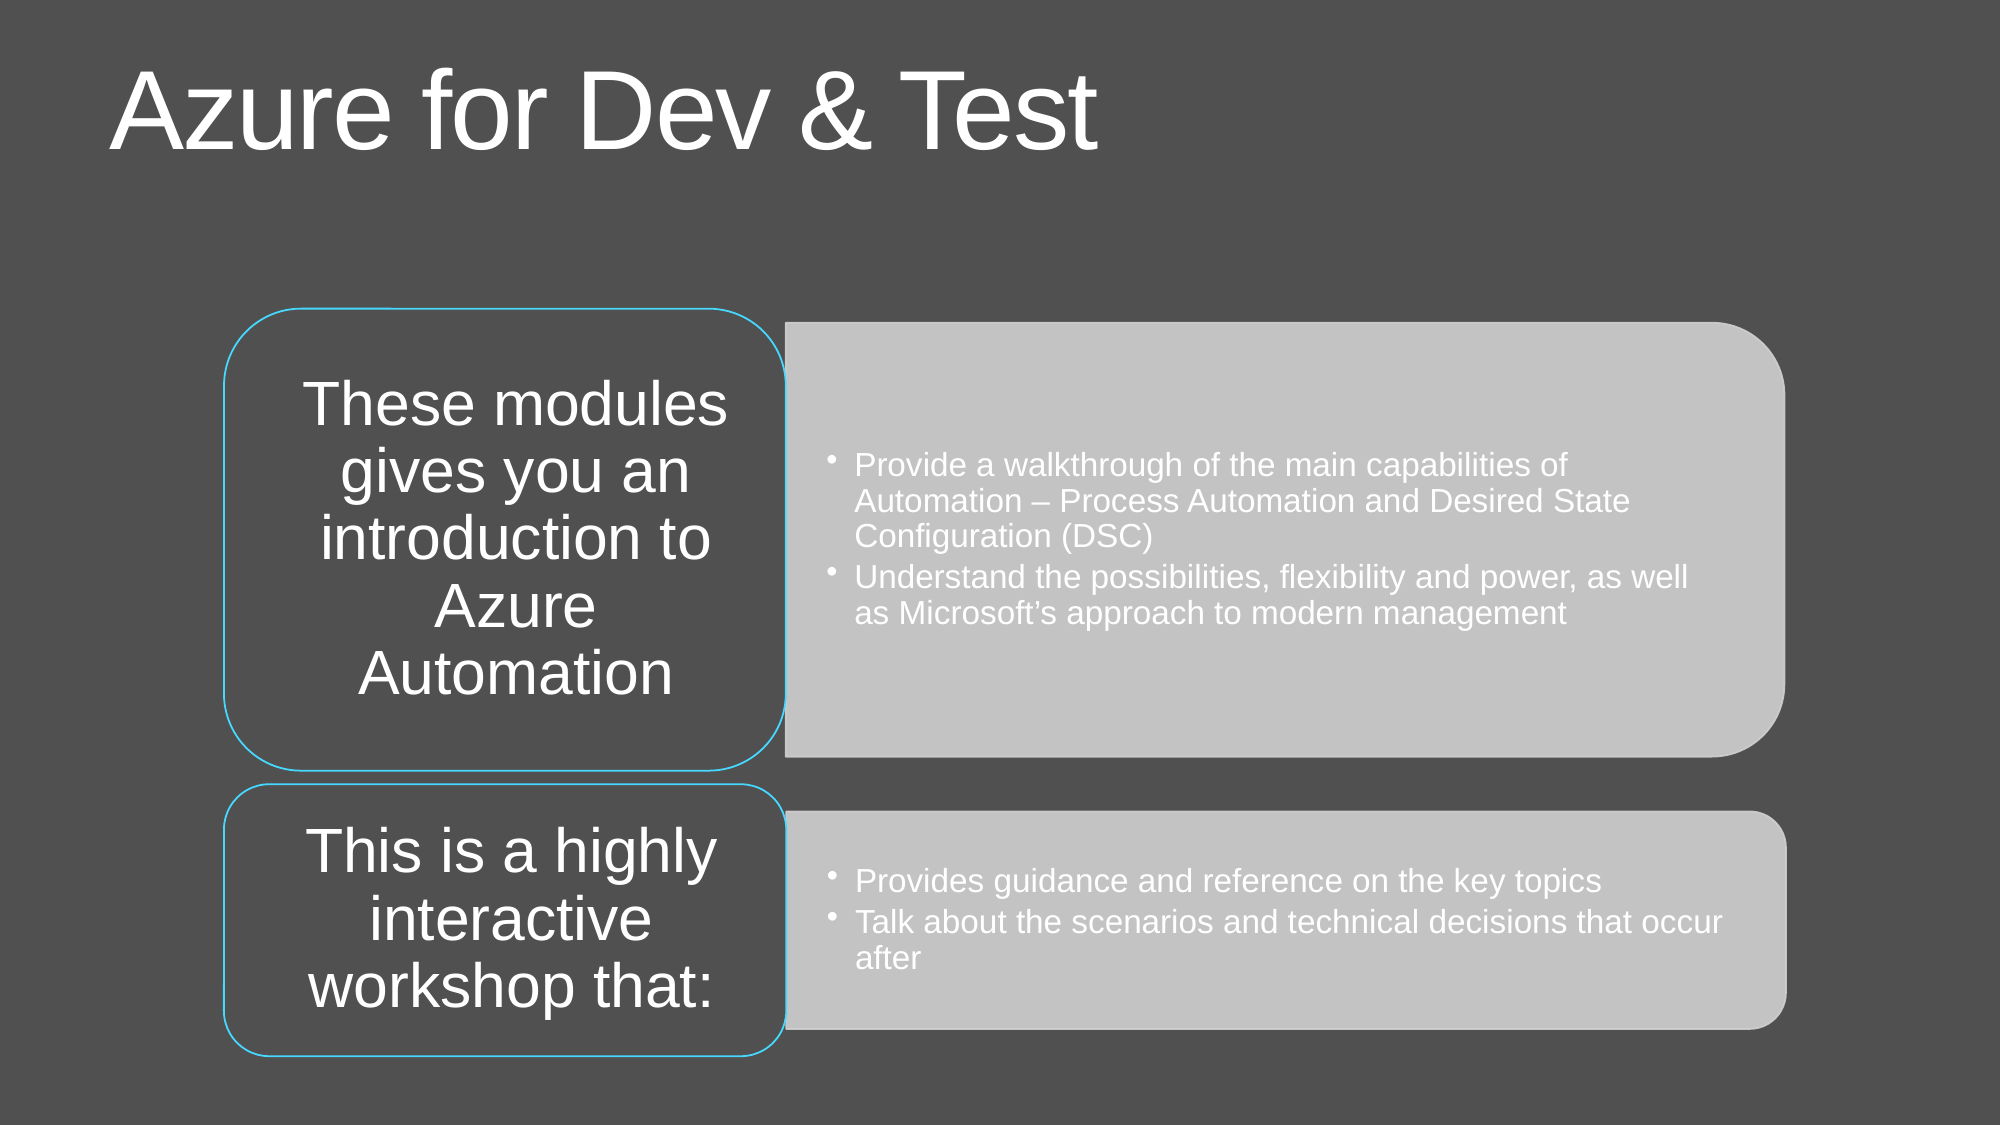

# Azure for Dev & Test
Provide a walkthrough of the main capabilities of Automation – Process Automation and Desired State Configuration (DSC)
Understand the possibilities, flexibility and power, as well as Microsoft’s approach to modern management
These modules gives you an introduction to Azure Automation
Provides guidance and reference on the key topics
Talk about the scenarios and technical decisions that occur after
This is a highly interactive workshop that: